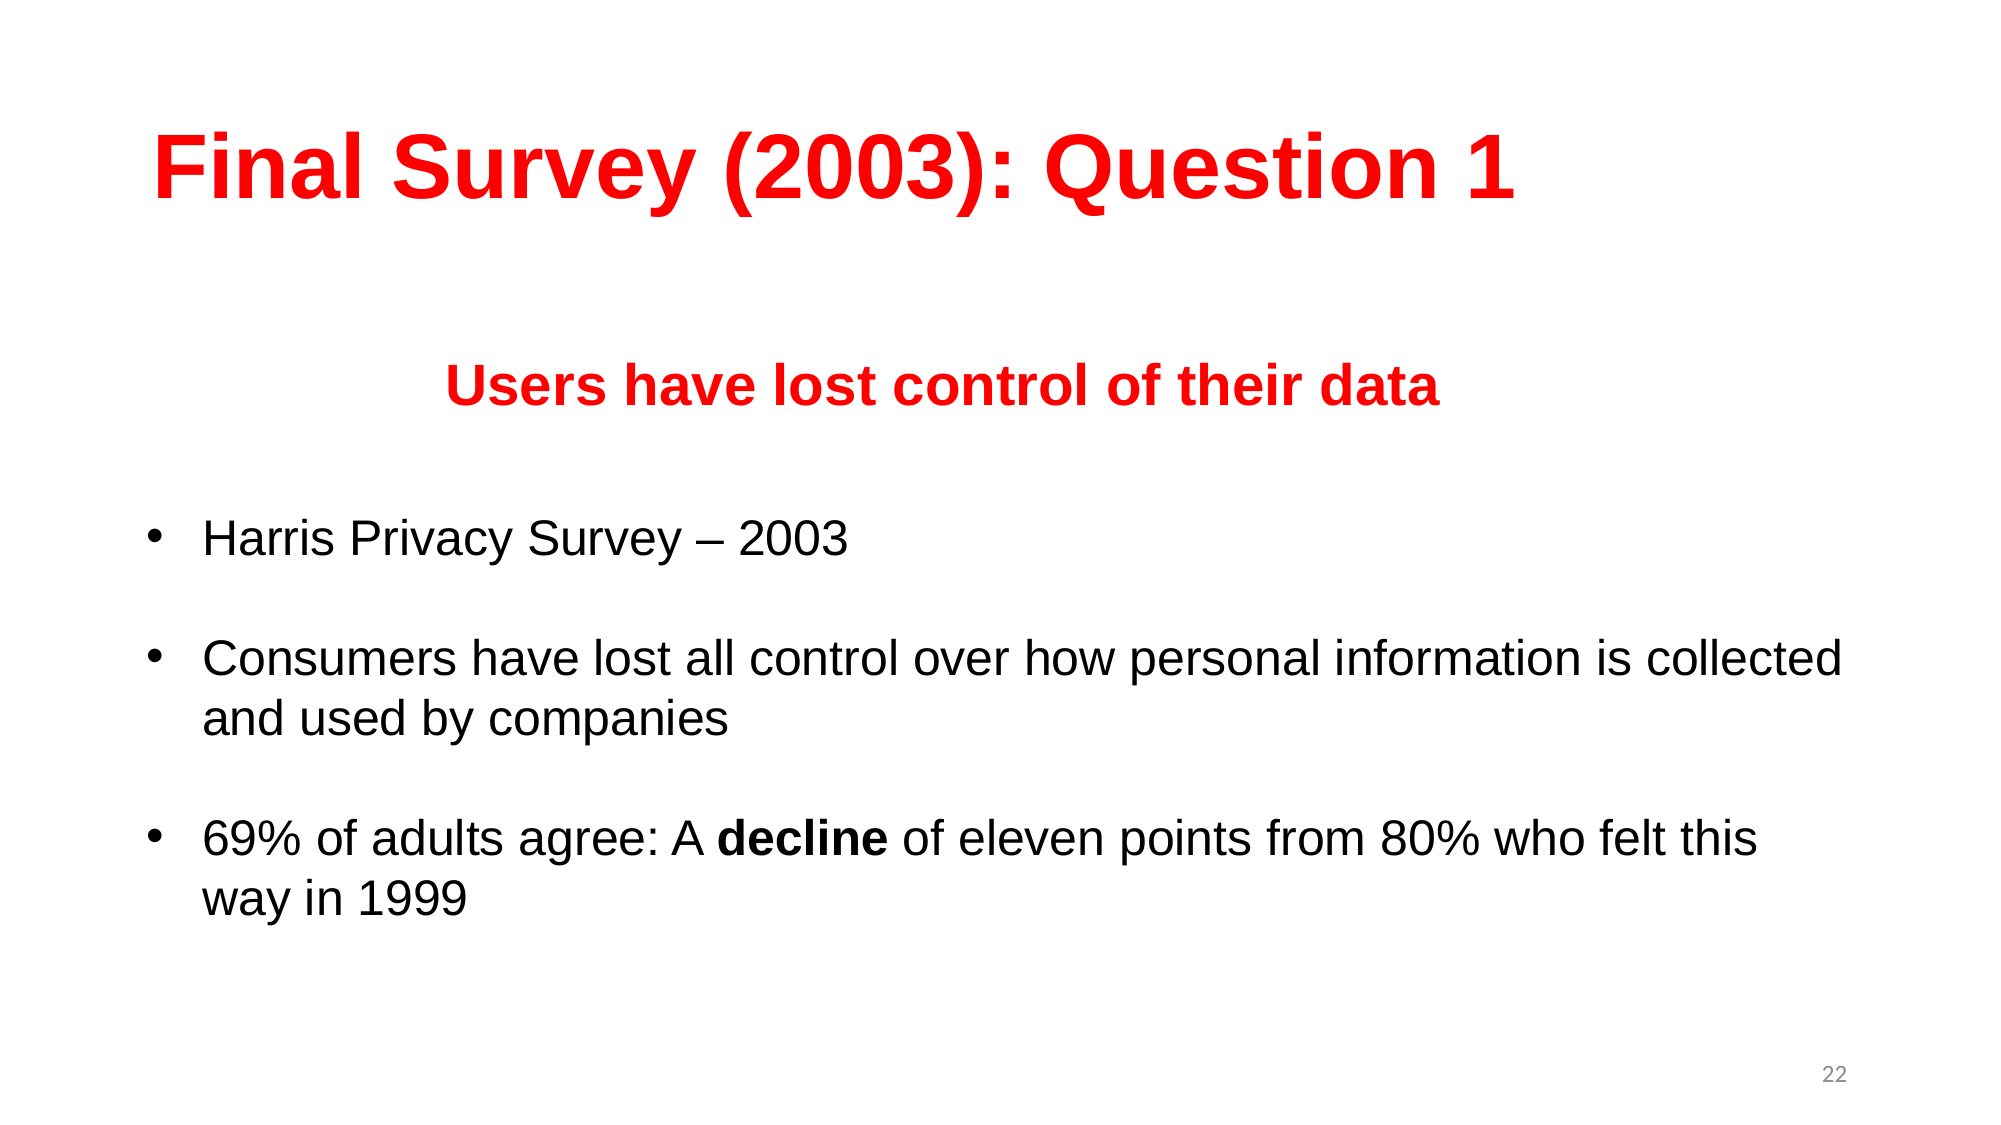

# Final Survey (2003): Question 1
Users have lost control of their data
Harris Privacy Survey – 2003

Consumers have lost all control over how personal information is collected and used by companies

69% of adults agree: A decline of eleven points from 80% who felt this way in 1999
22